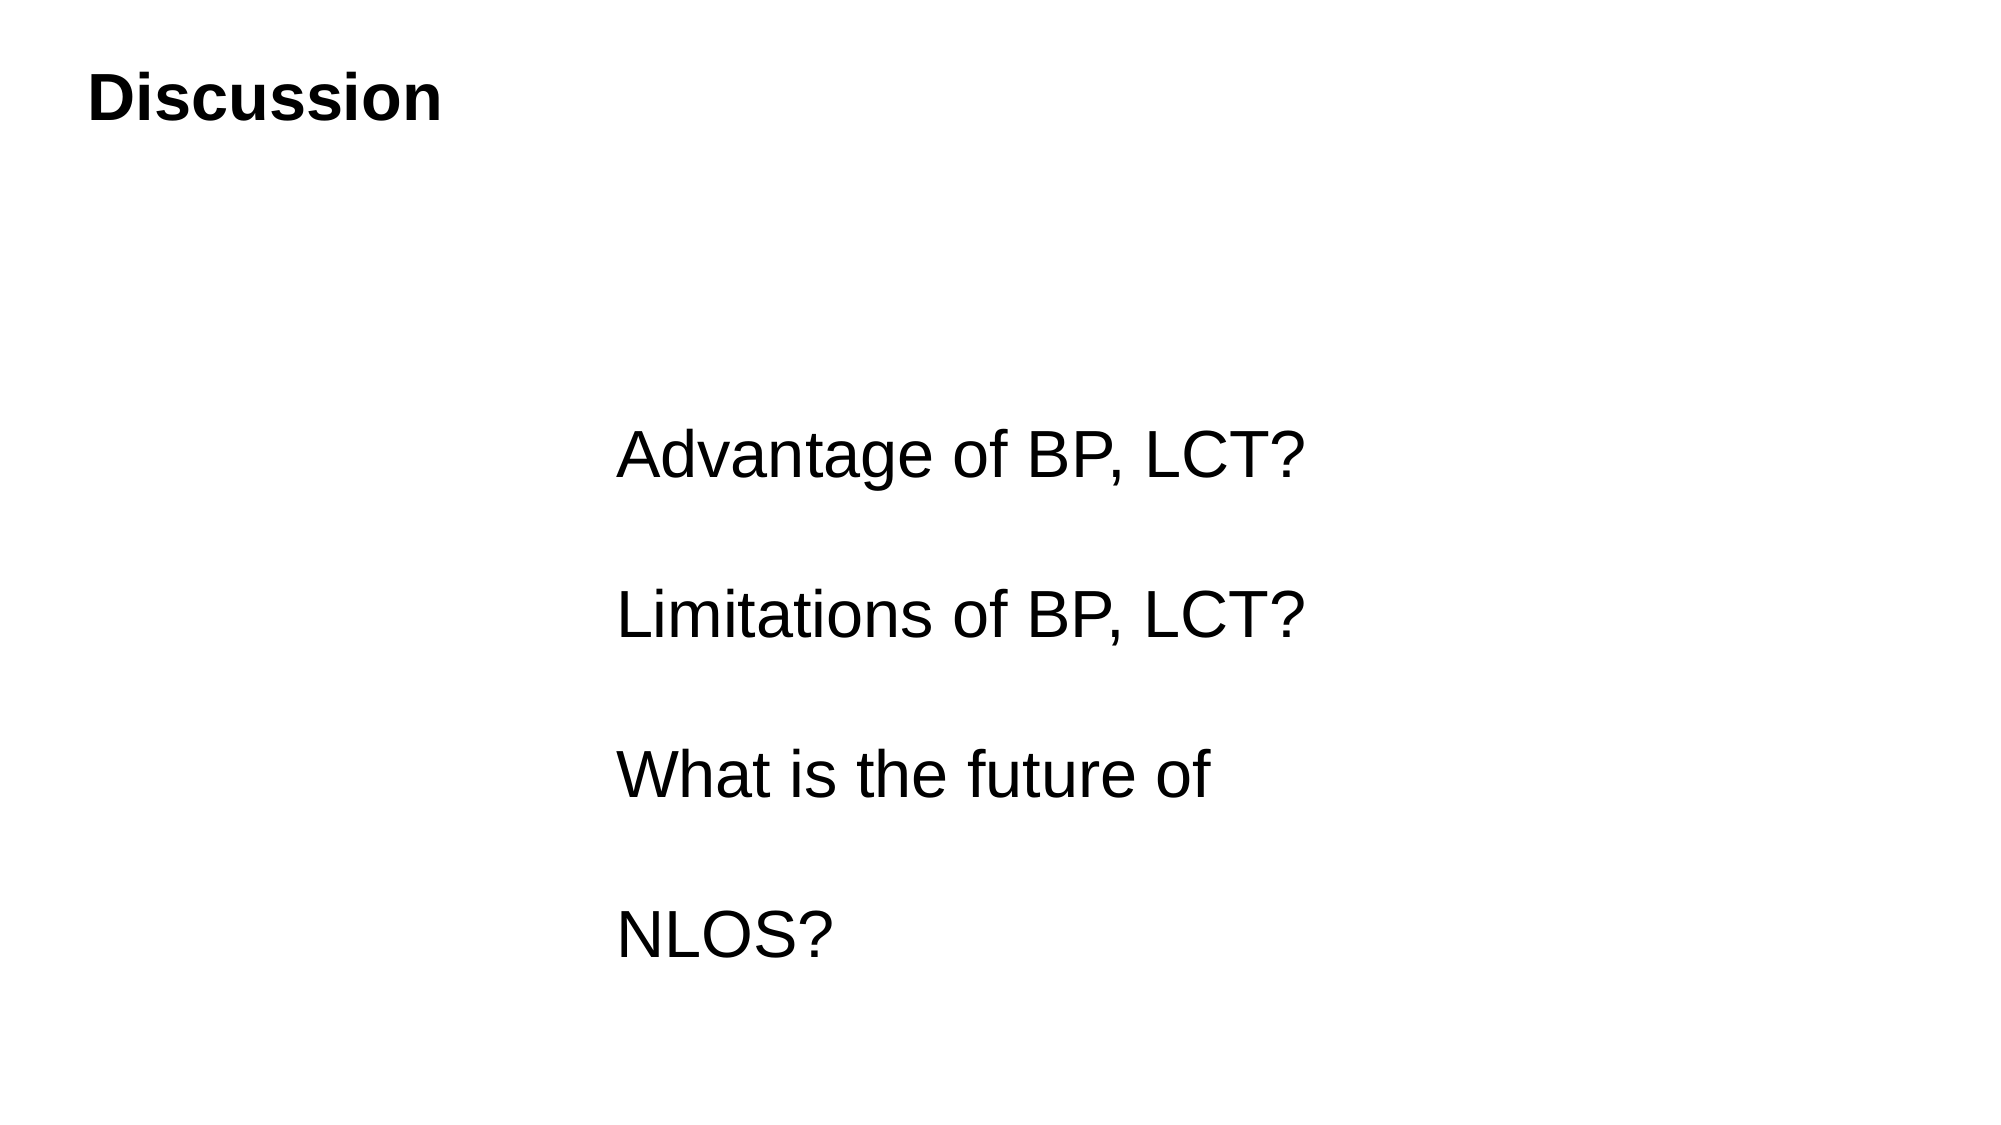

Discussion
Advantage of BP, LCT?
Limitations of BP, LCT?
What is the future of NLOS?